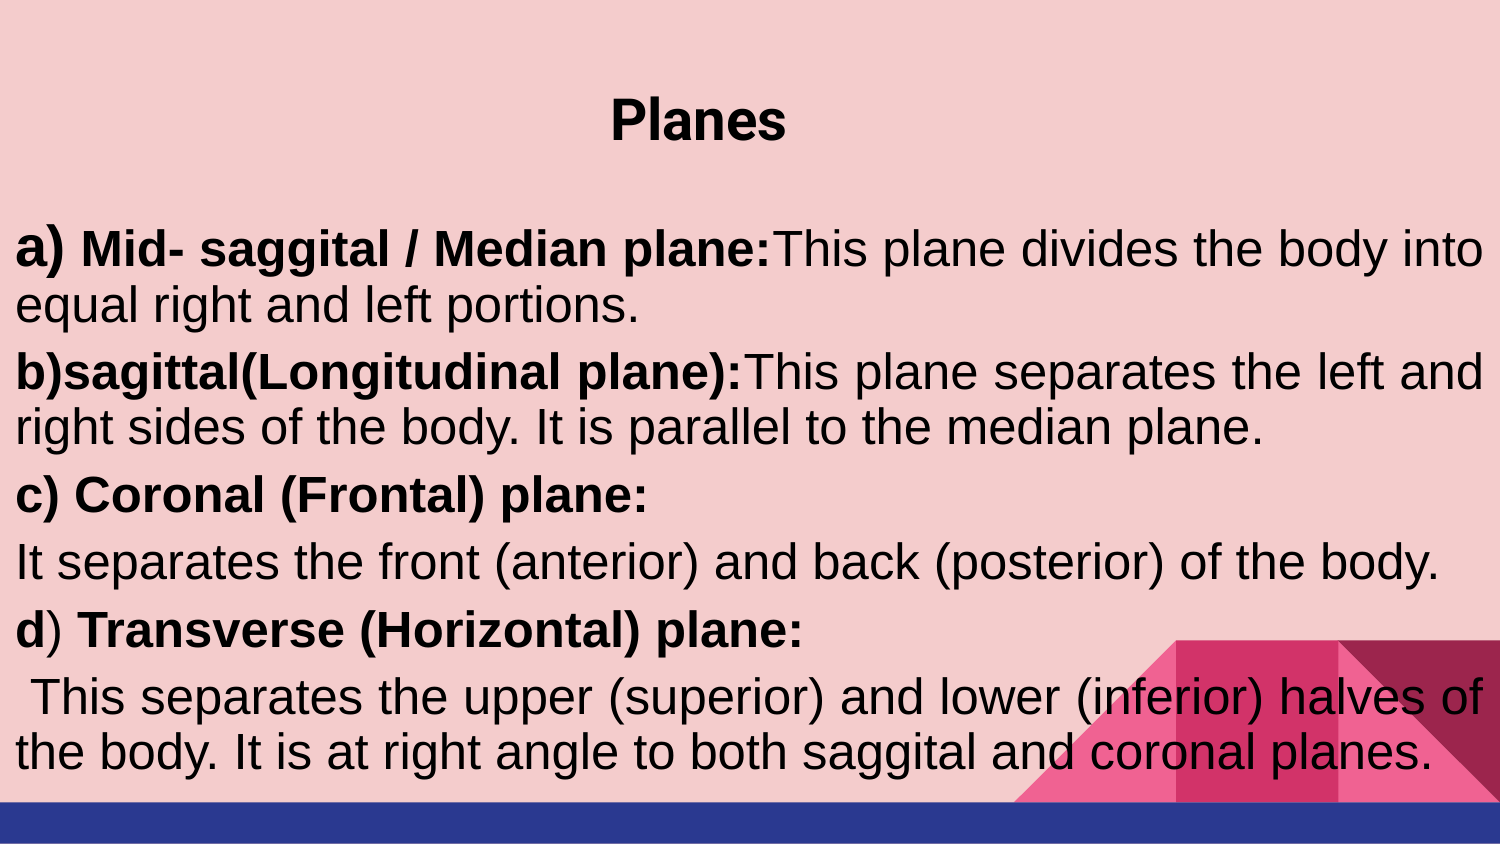

# Planes
a) Mid- saggital / Median plane:This plane divides the body into equal right and left portions.
b)sagittal(Longitudinal plane):This plane separates the left and right sides of the body. It is parallel to the median plane.
c) Coronal (Frontal) plane:
It separates the front (anterior) and back (posterior) of the body.
d) Transverse (Horizontal) plane:
 This separates the upper (superior) and lower (inferior) halves of the body. It is at right angle to both saggital and coronal planes.